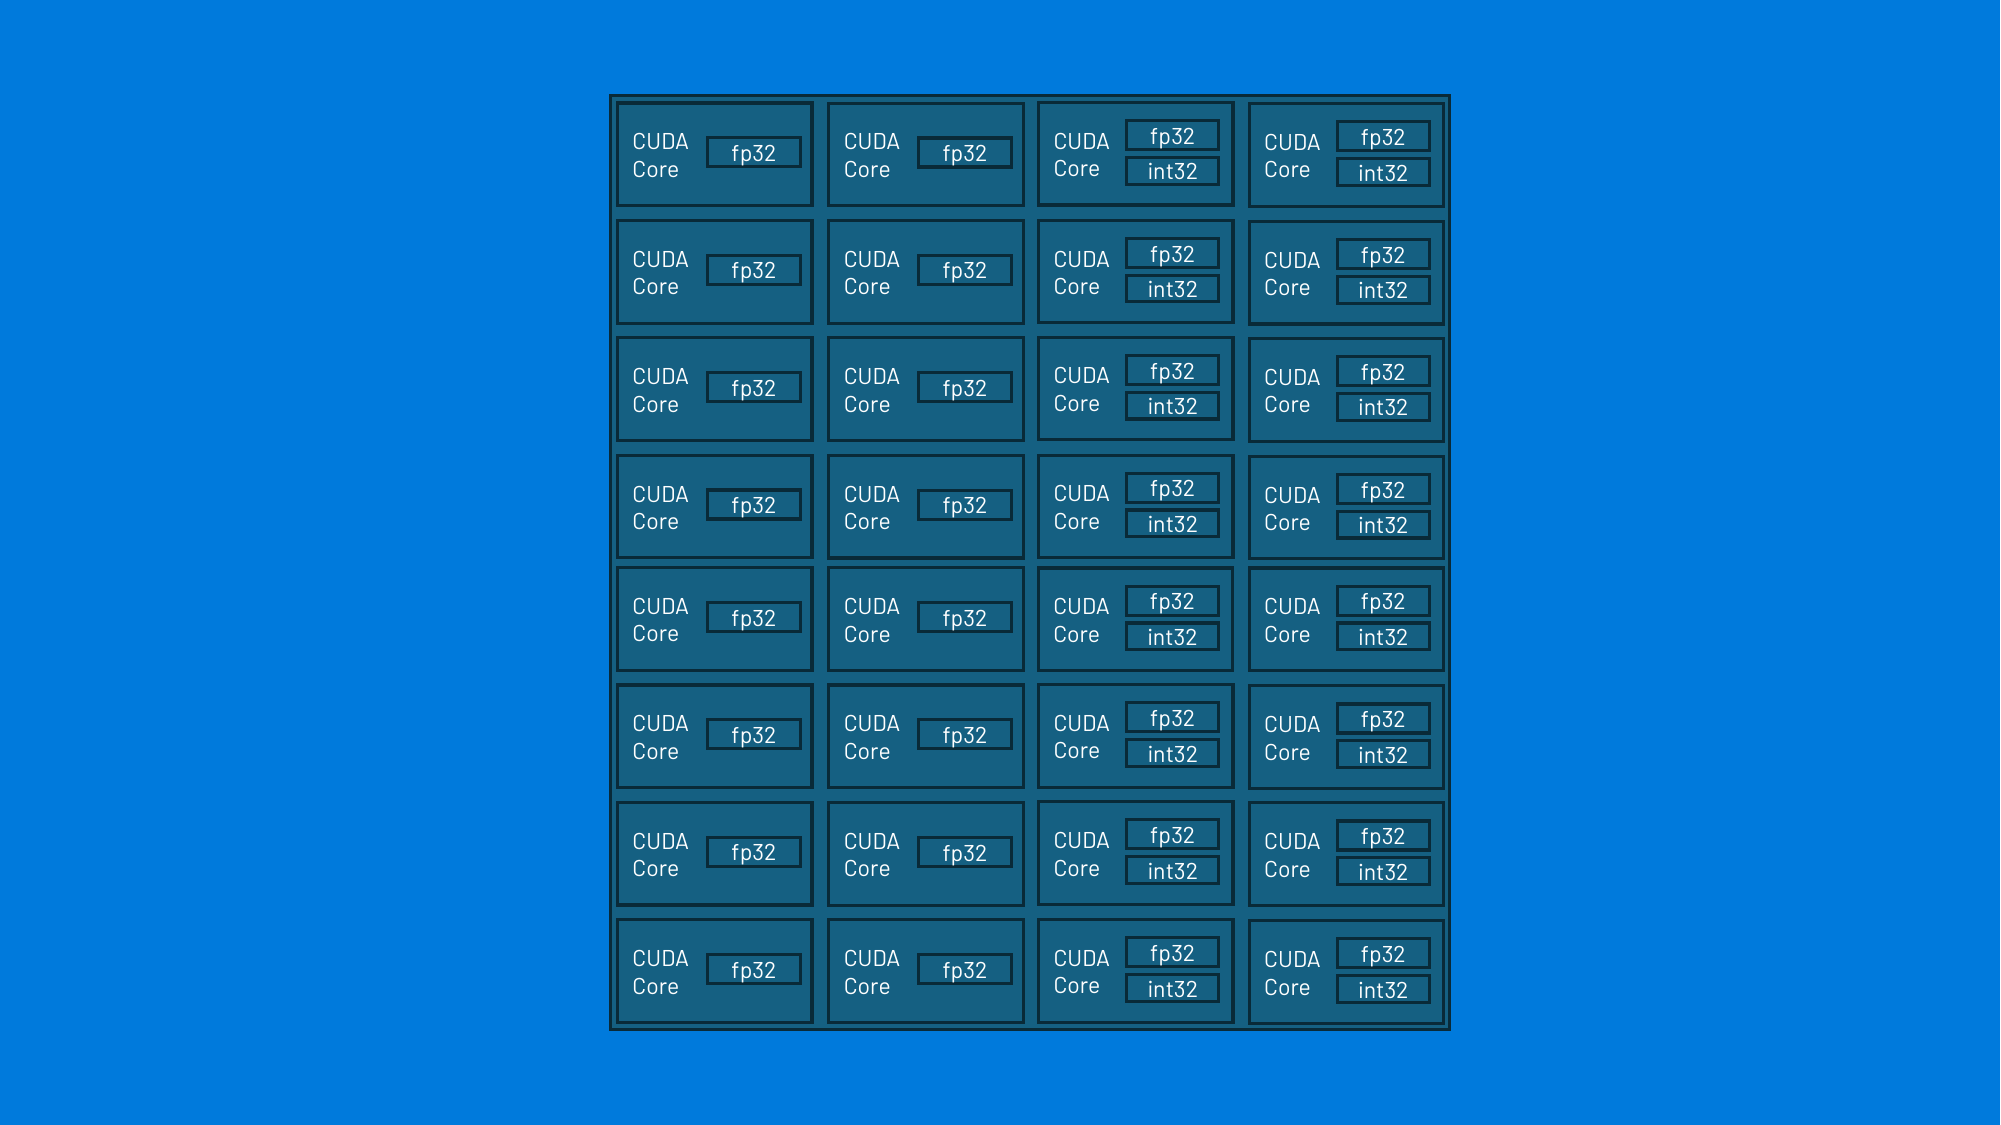

CUDA
Core
fp32
int32
CUDA
Core
fp32
CUDA
Core
fp32
CUDA
Core
fp32
int32
CUDA
Core
fp32
int32
CUDA
Core
fp32
CUDA
Core
fp32
CUDA
Core
fp32
int32
CUDA
Core
fp32
int32
CUDA
Core
fp32
CUDA
Core
fp32
CUDA
Core
fp32
int32
CUDA
Core
fp32
int32
CUDA
Core
fp32
CUDA
Core
fp32
CUDA
Core
fp32
int32
CUDA
Core
fp32
CUDA
Core
fp32
CUDA
Core
fp32
int32
CUDA
Core
fp32
int32
CUDA
Core
fp32
int32
CUDA
Core
fp32
CUDA
Core
fp32
CUDA
Core
fp32
int32
CUDA
Core
fp32
int32
CUDA
Core
fp32
CUDA
Core
fp32
CUDA
Core
fp32
int32
CUDA
Core
fp32
int32
CUDA
Core
fp32
CUDA
Core
fp32
CUDA
Core
fp32
int32